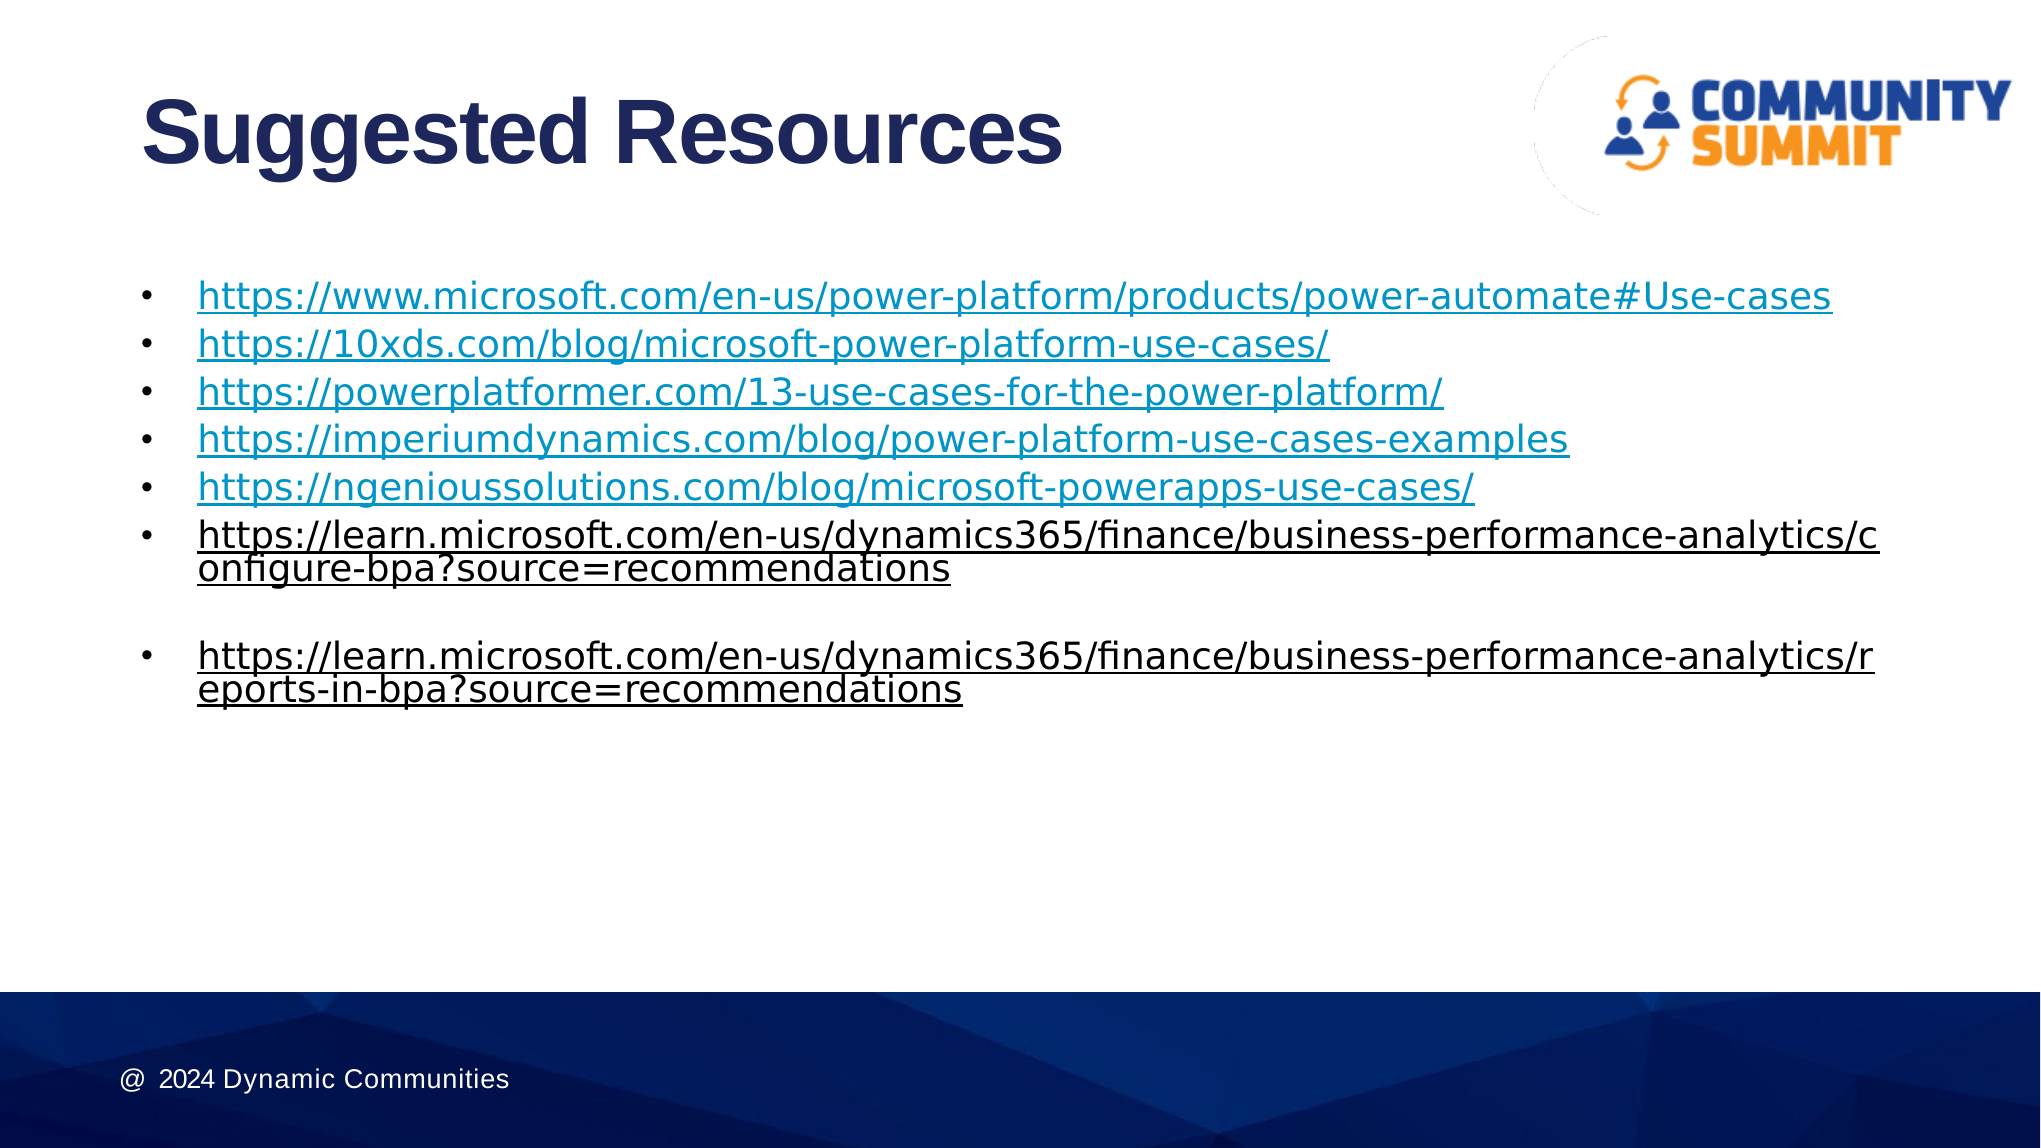

# Suggested Resources
https://www.microsoft.com/en-us/power-platform/products/power-automate#Use-cases
https://10xds.com/blog/microsoft-power-platform-use-cases/
https://powerplatformer.com/13-use-cases-for-the-power-platform/
https://imperiumdynamics.com/blog/power-platform-use-cases-examples
https://ngenioussolutions.com/blog/microsoft-powerapps-use-cases/
https://learn.microsoft.com/en-us/dynamics365/finance/business-performance-analytics/configure-bpa?source=recommendations
https://learn.microsoft.com/en-us/dynamics365/finance/business-performance-analytics/reports-in-bpa?source=recommendations